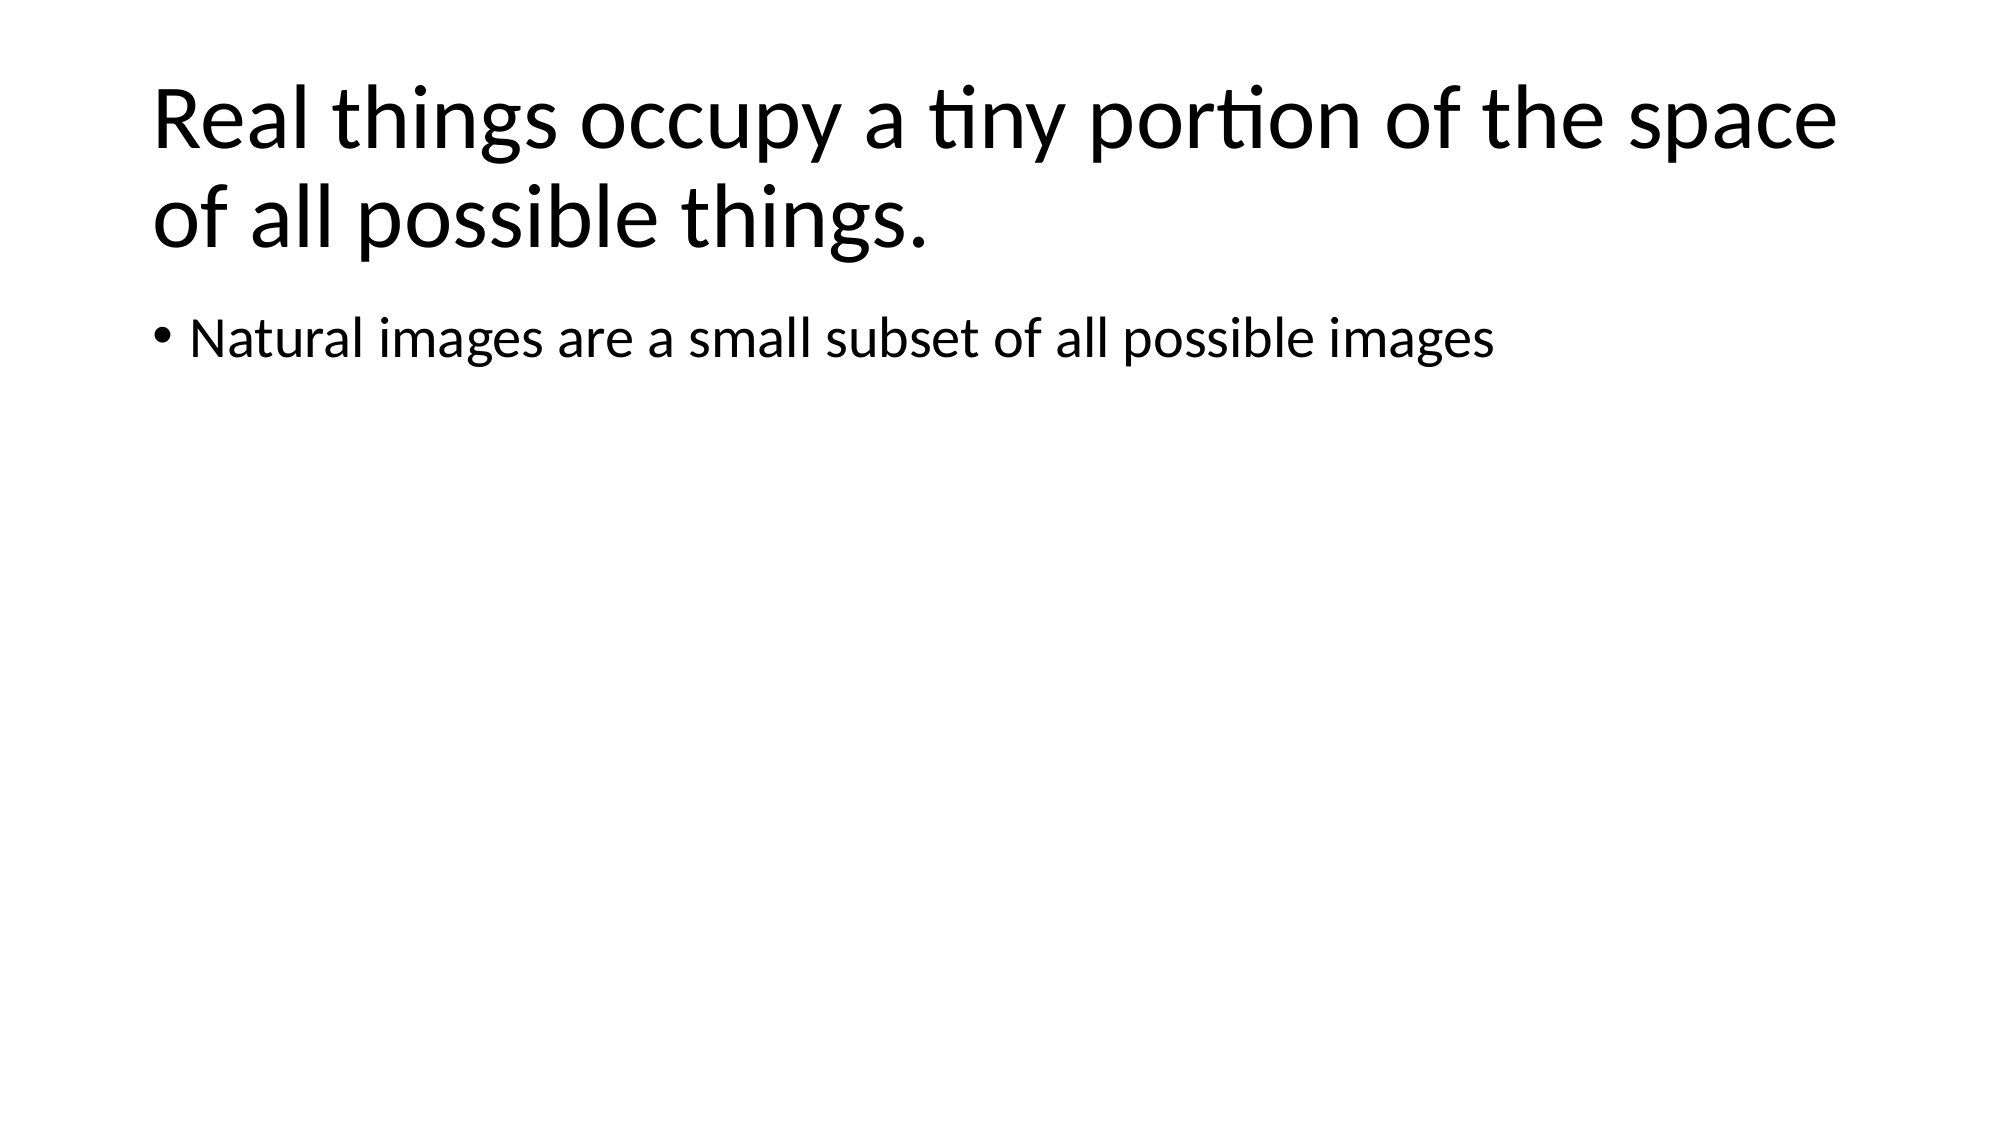

# Real things occupy a tiny portion of the space of all possible things.
Natural images are a small subset of all possible images